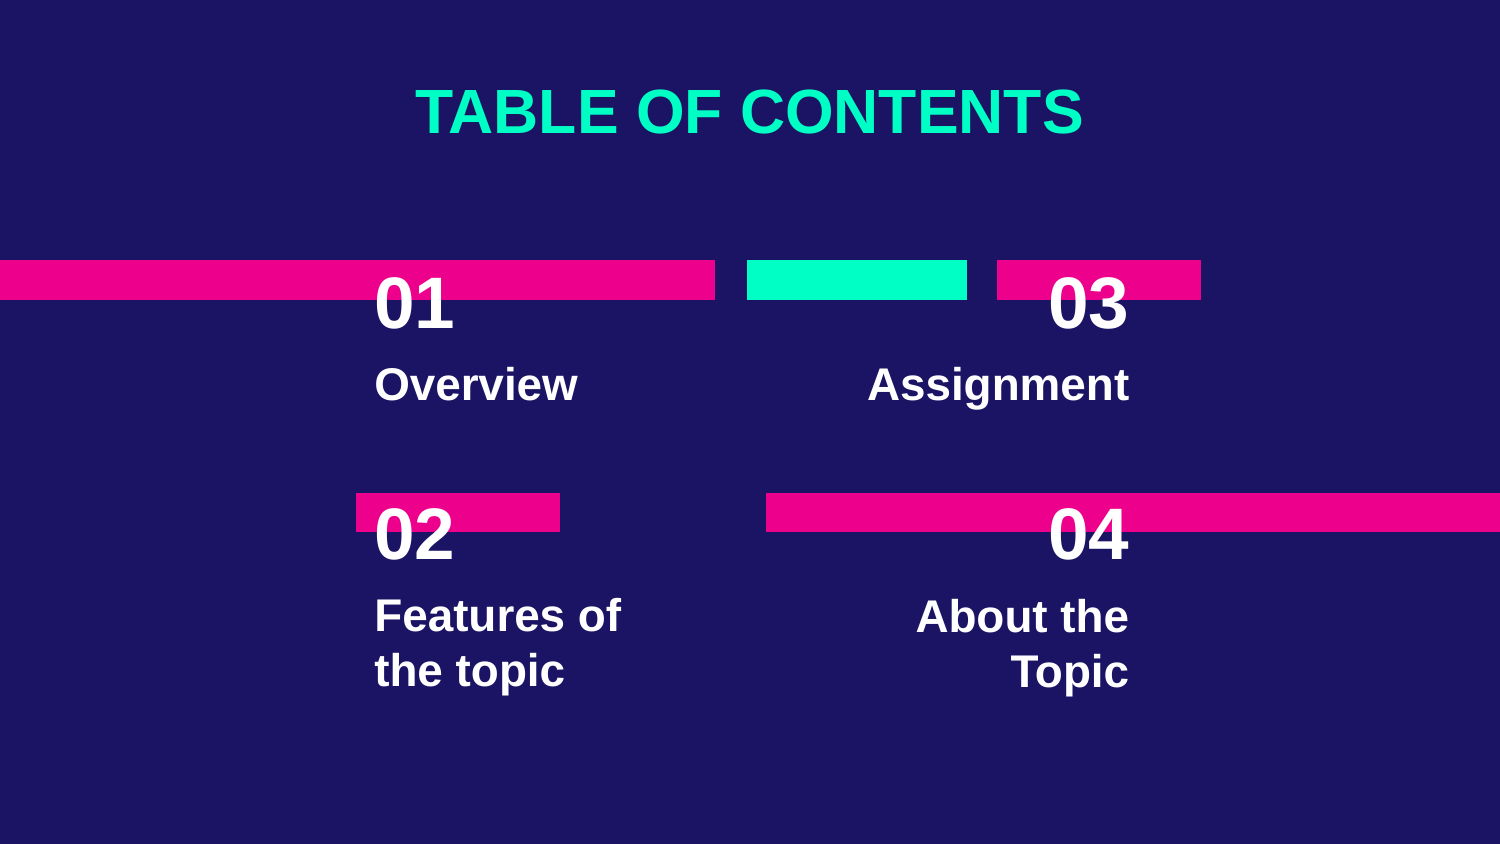

TABLE OF CONTENTS
# 01
03
Overview
Assignment
02
04
Features of the topic
About the Topic